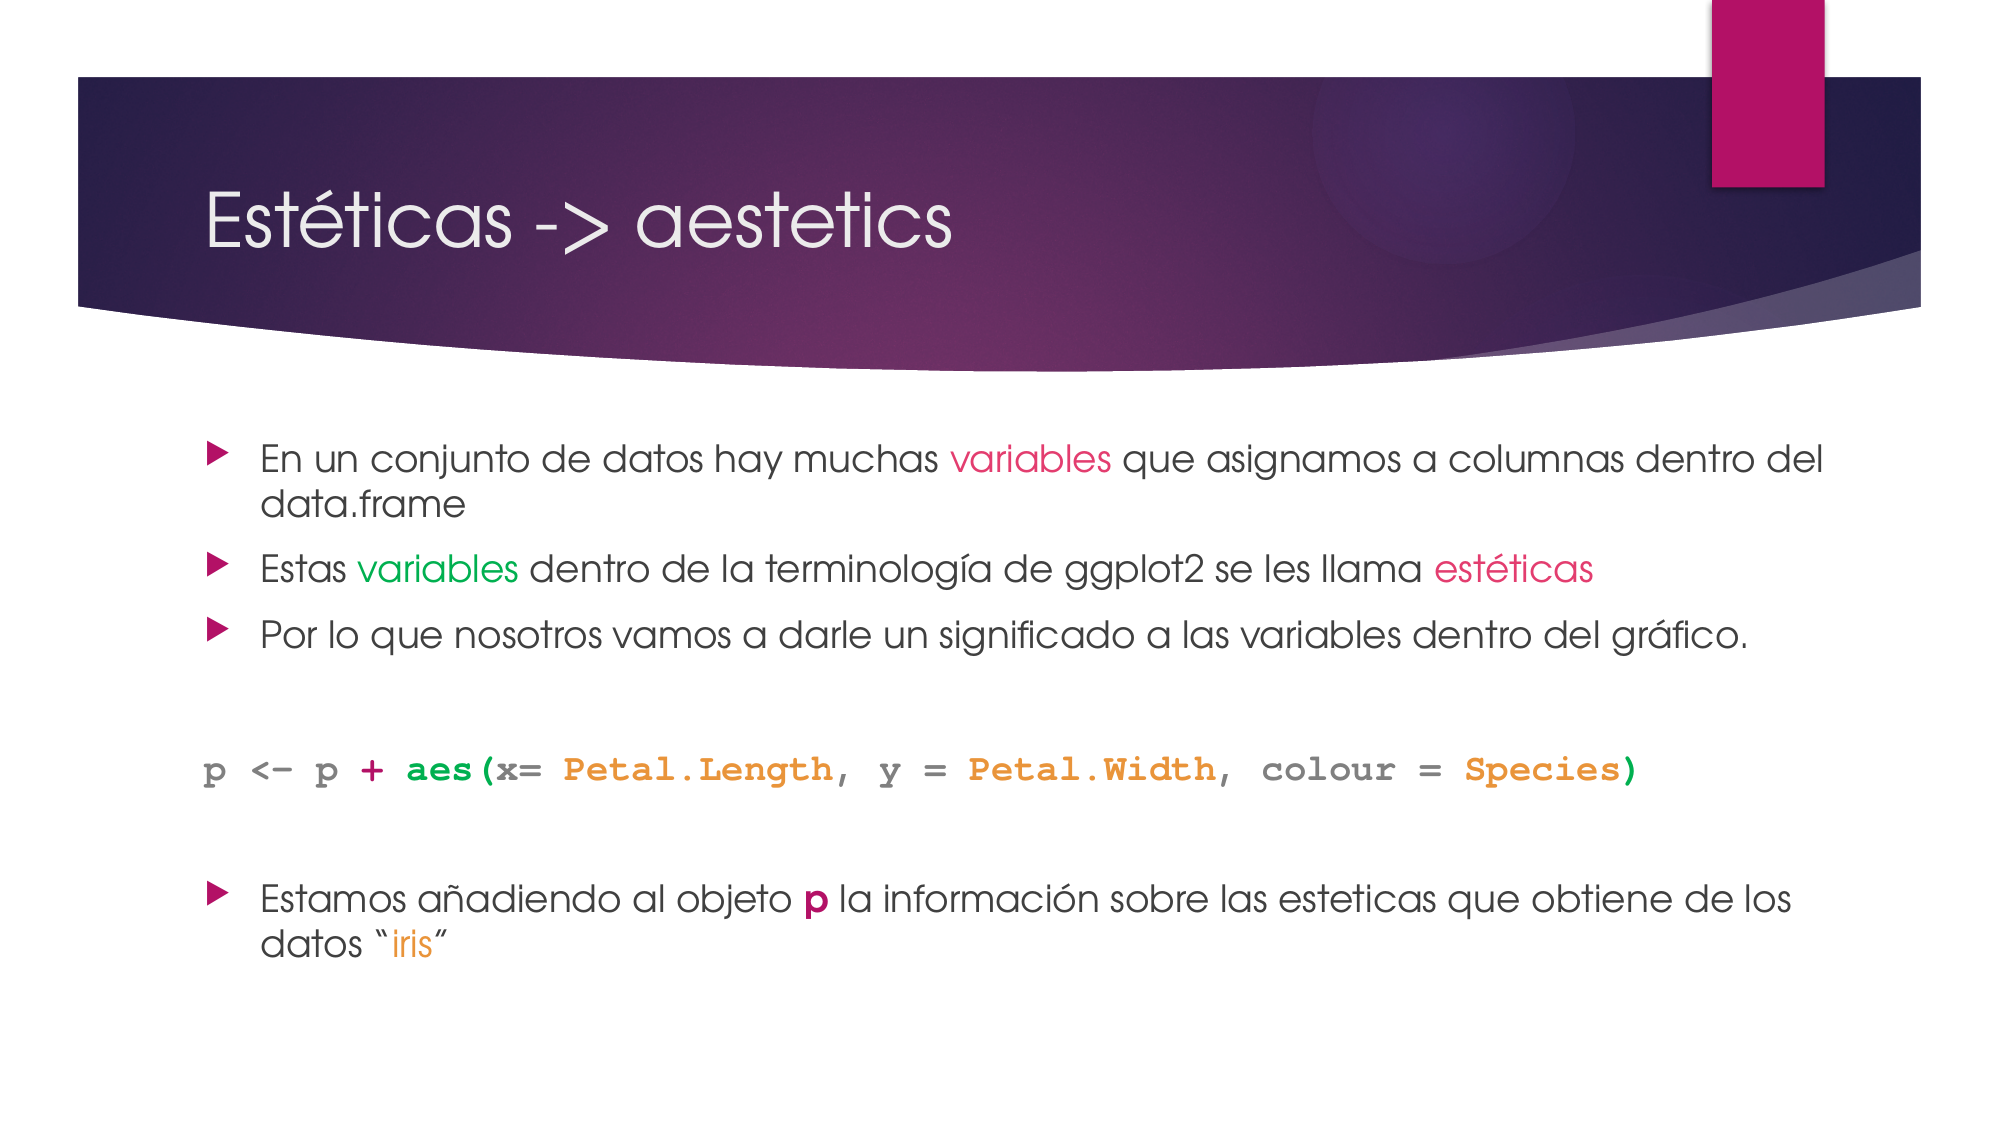

# Estéticas -> aestetics
En un conjunto de datos hay muchas variables que asignamos a columnas dentro del data.frame
Estas variables dentro de la terminología de ggplot2 se les llama estéticas
Por lo que nosotros vamos a darle un significado a las variables dentro del gráfico.

p <- p + aes(x= Petal.Length, y = Petal.Width, colour = Species)

Estamos añadiendo al objeto p la información sobre las esteticas que obtiene de los datos “iris”